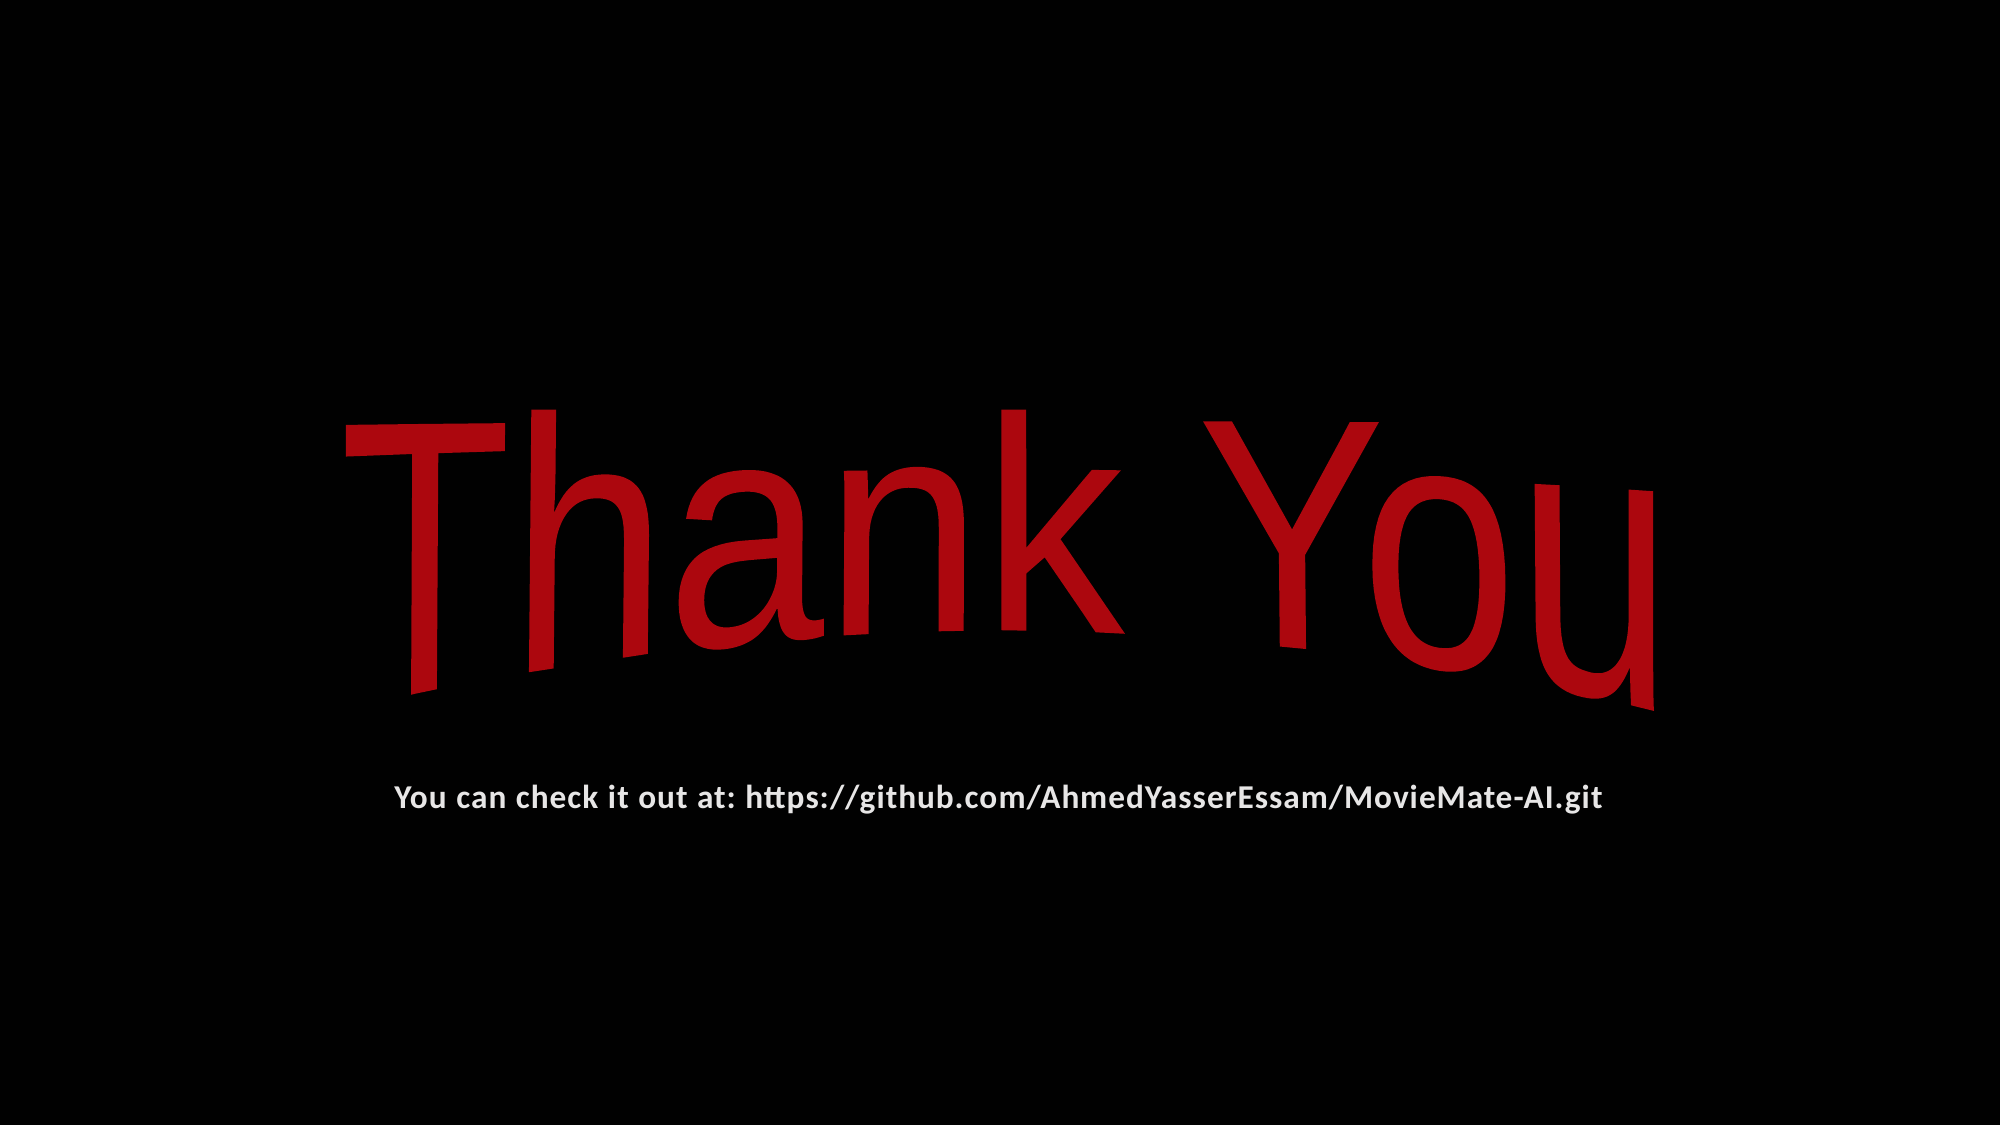

Thank You
You can check it out at: https://github.com/AhmedYasserEssam/MovieMate-AI.git